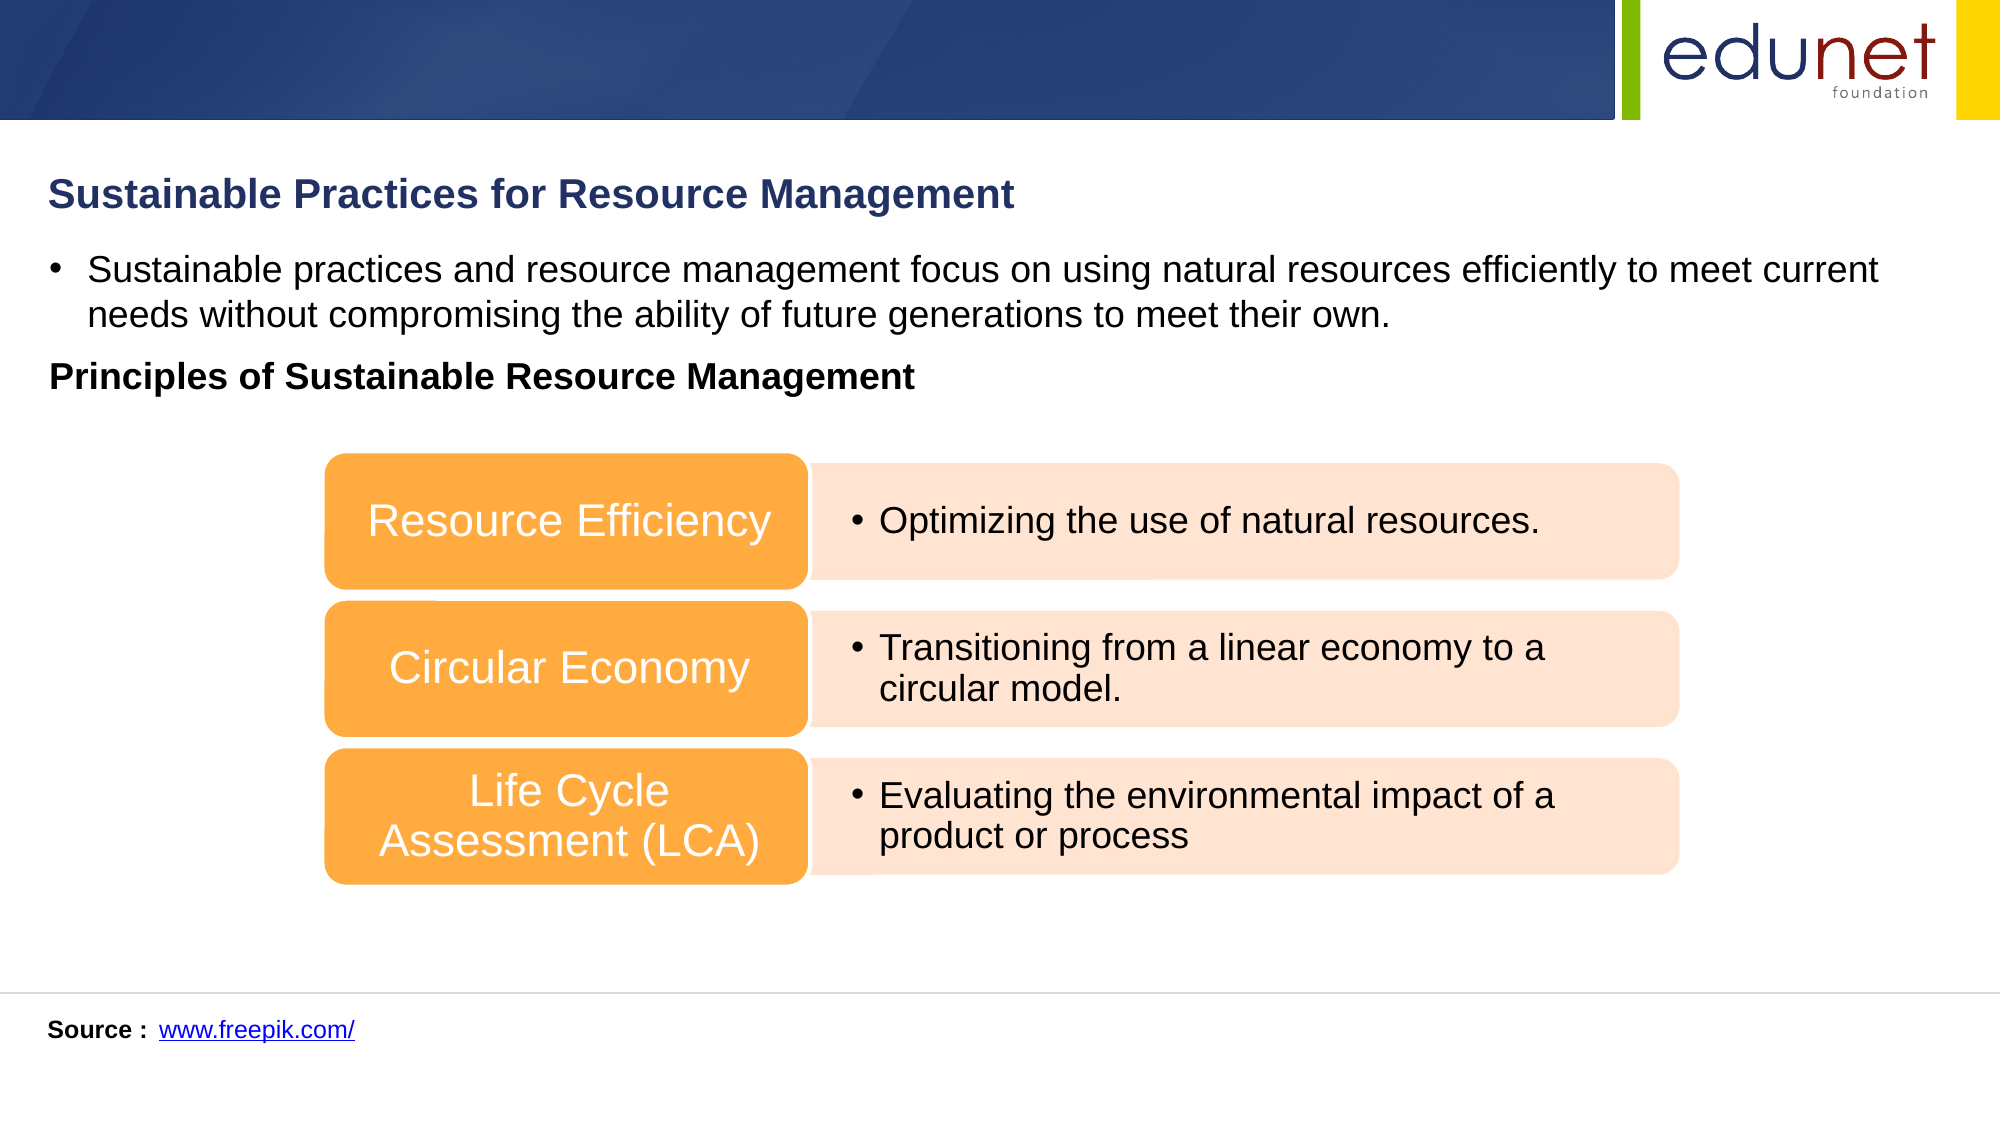

Sustainable Practices for Resource Management
Sustainable practices and resource management focus on using natural resources efficiently to meet current needs without compromising the ability of future generations to meet their own.
Principles of Sustainable Resource Management
Optimizing the use of natural resources.
Resource Efficiency
Transitioning from a linear economy to a circular model.
Circular Economy
Evaluating the environmental impact of a product or process
Life Cycle Assessment (LCA)
Source :
www.freepik.com/